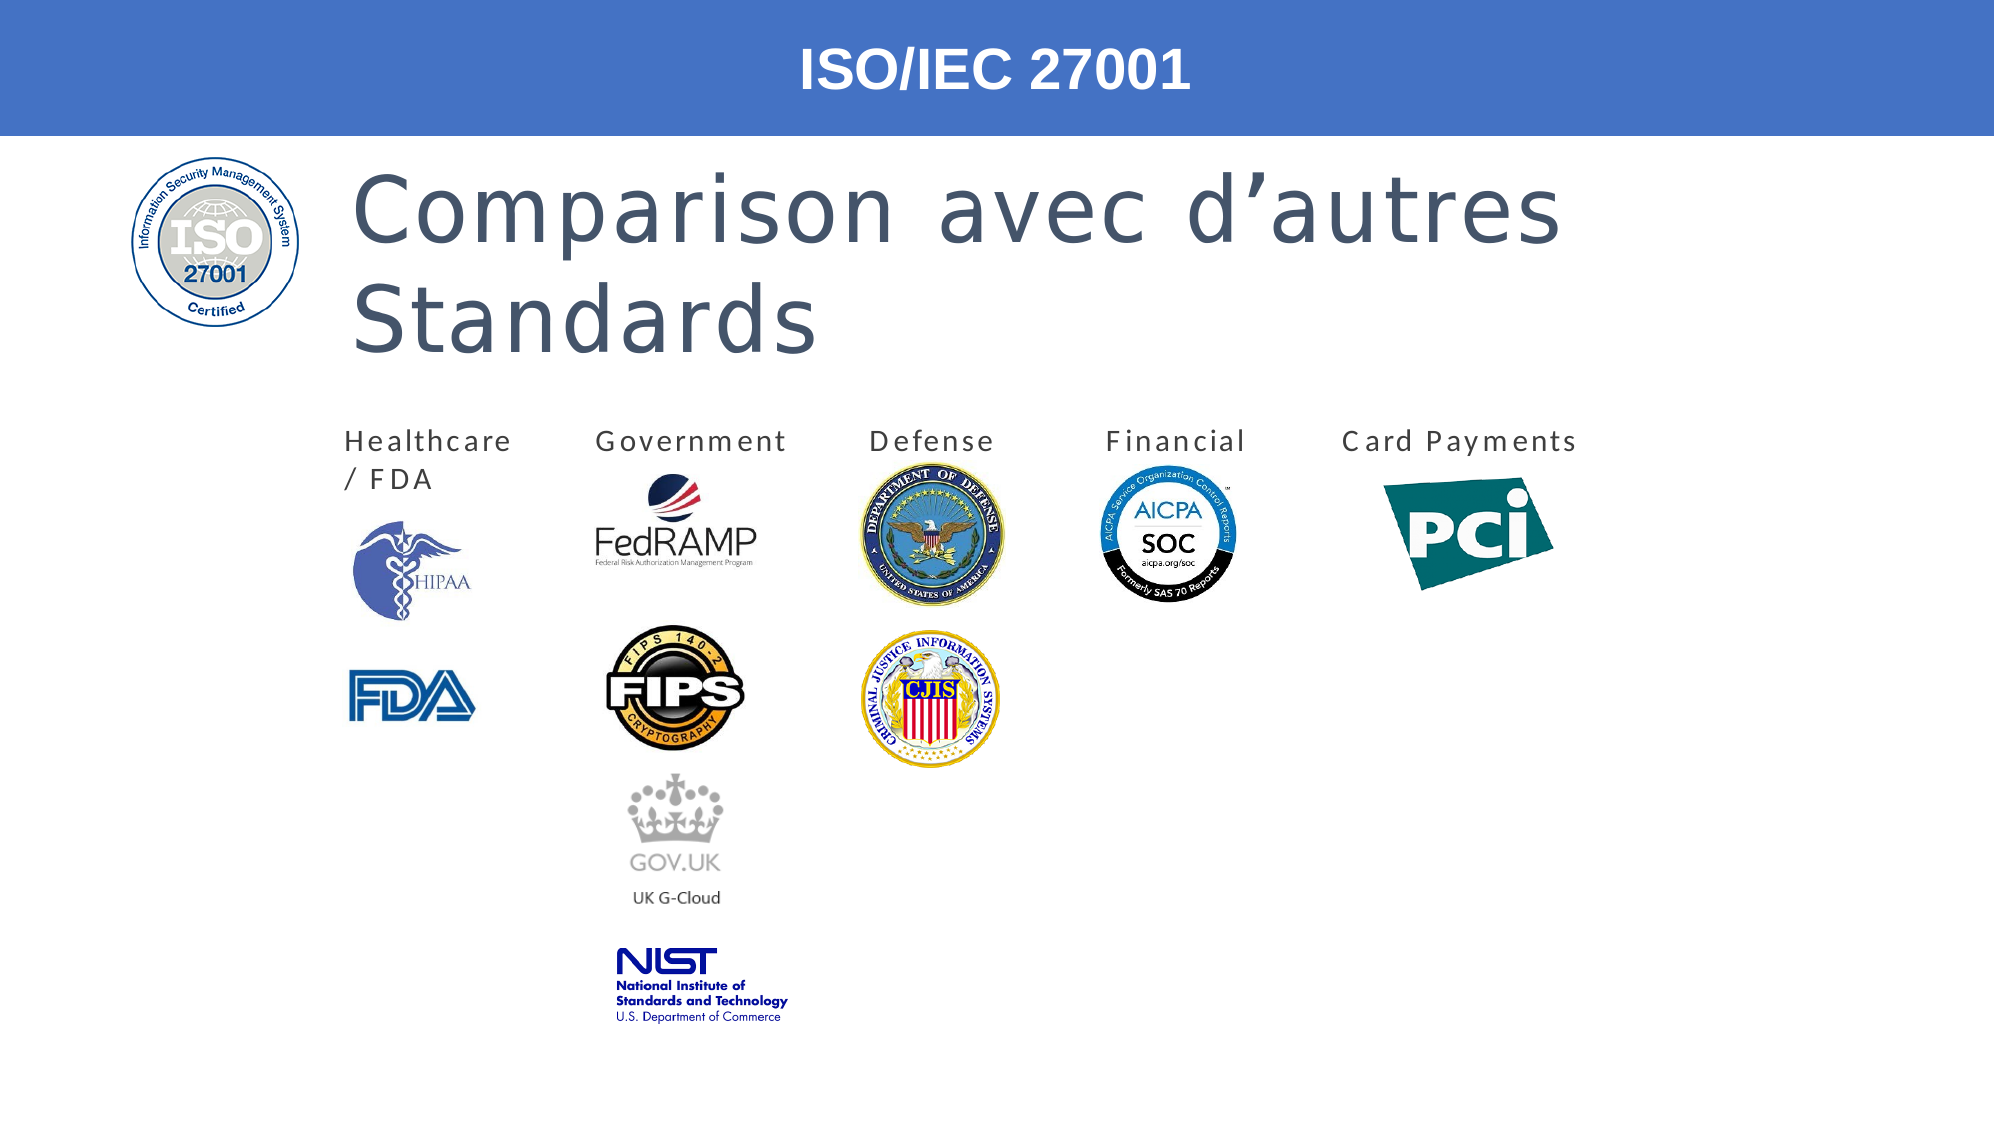

ISO/IEC 27001

# Comparison avec d’autres Standards
Card Payments
Government
Defense
Financial
Healthcare
/ FDA